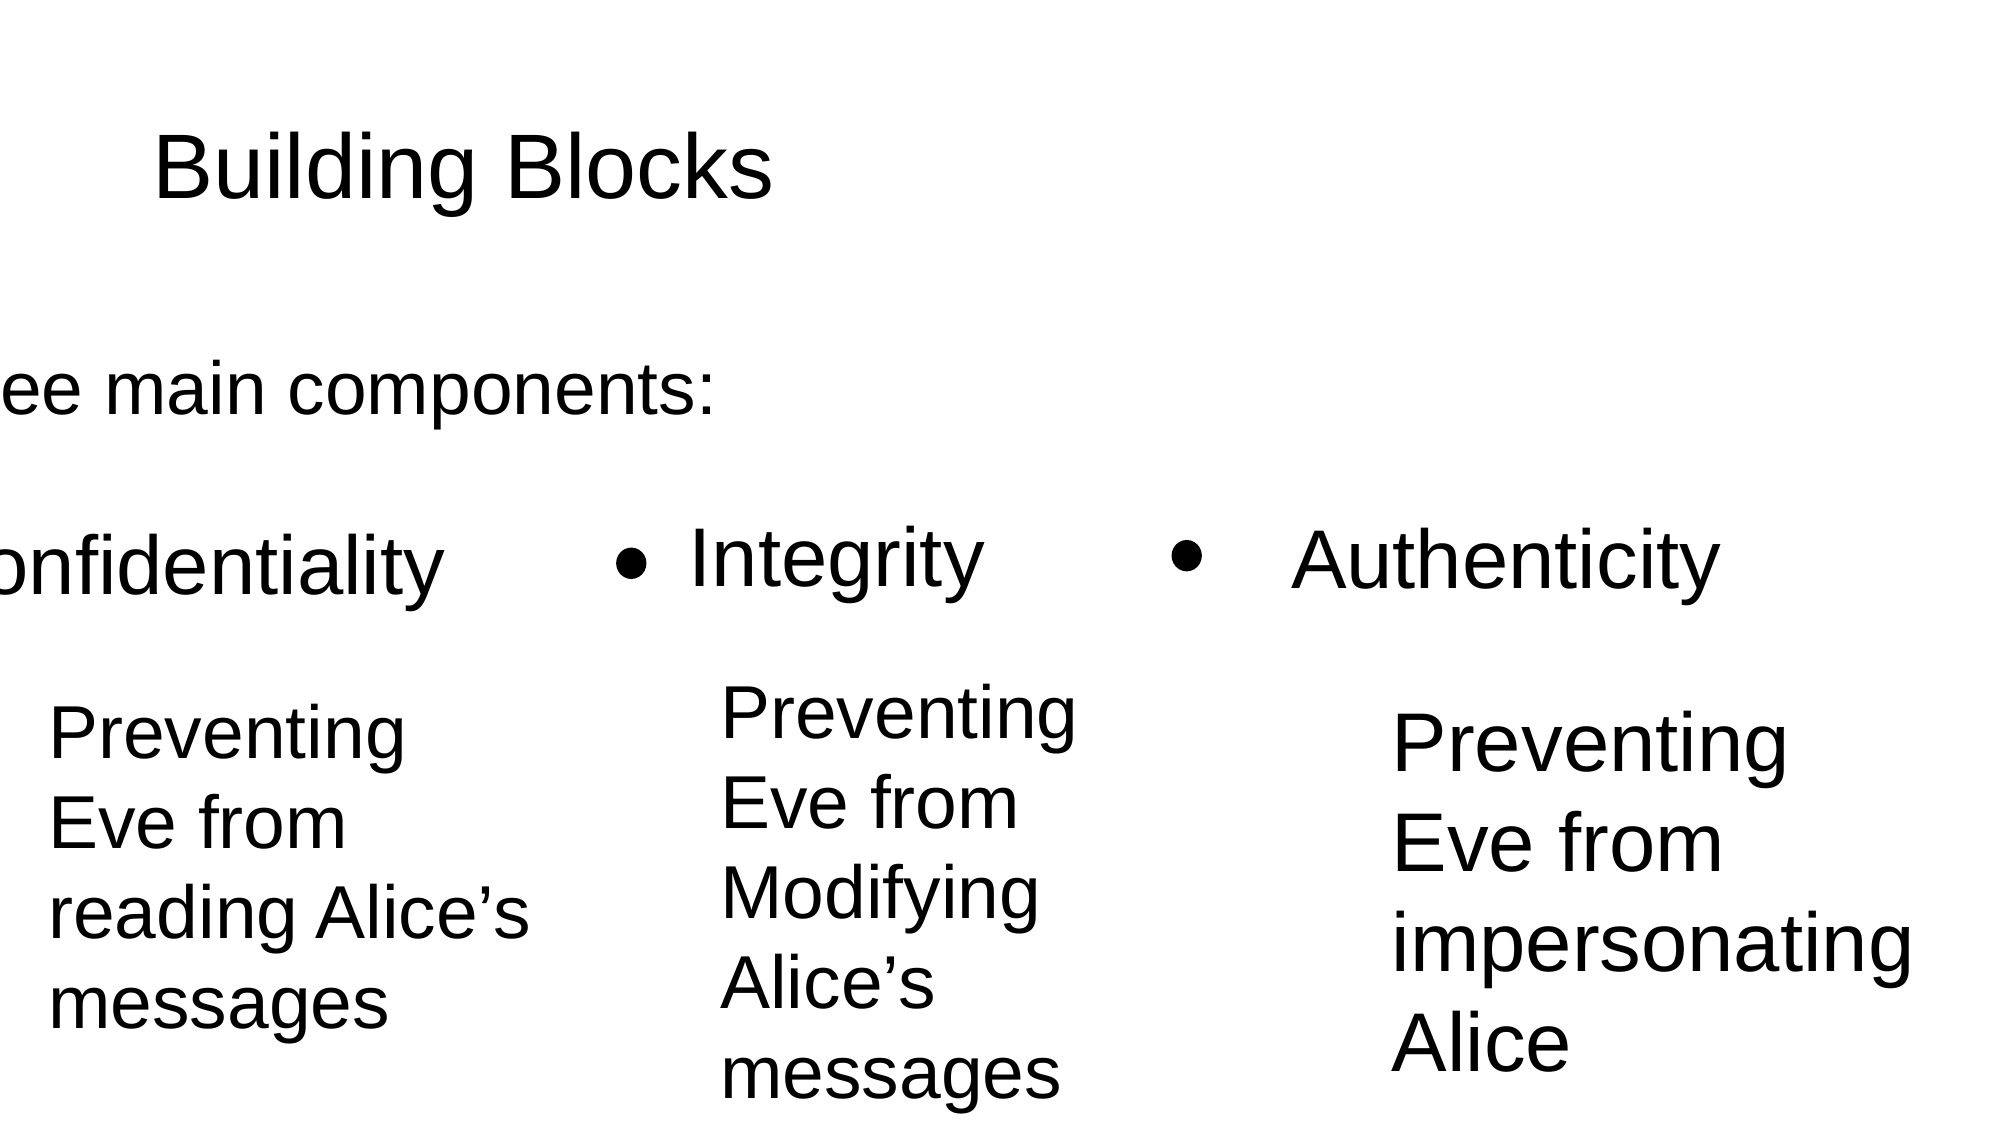

# Building Blocks
Three main components:
Integrity
Authenticity
Confidentiality

Preventing Eve from Modifying Alice’s messages without being detected
Preventing Eve from reading Alice’s messages
Preventing Eve from impersonating Alice